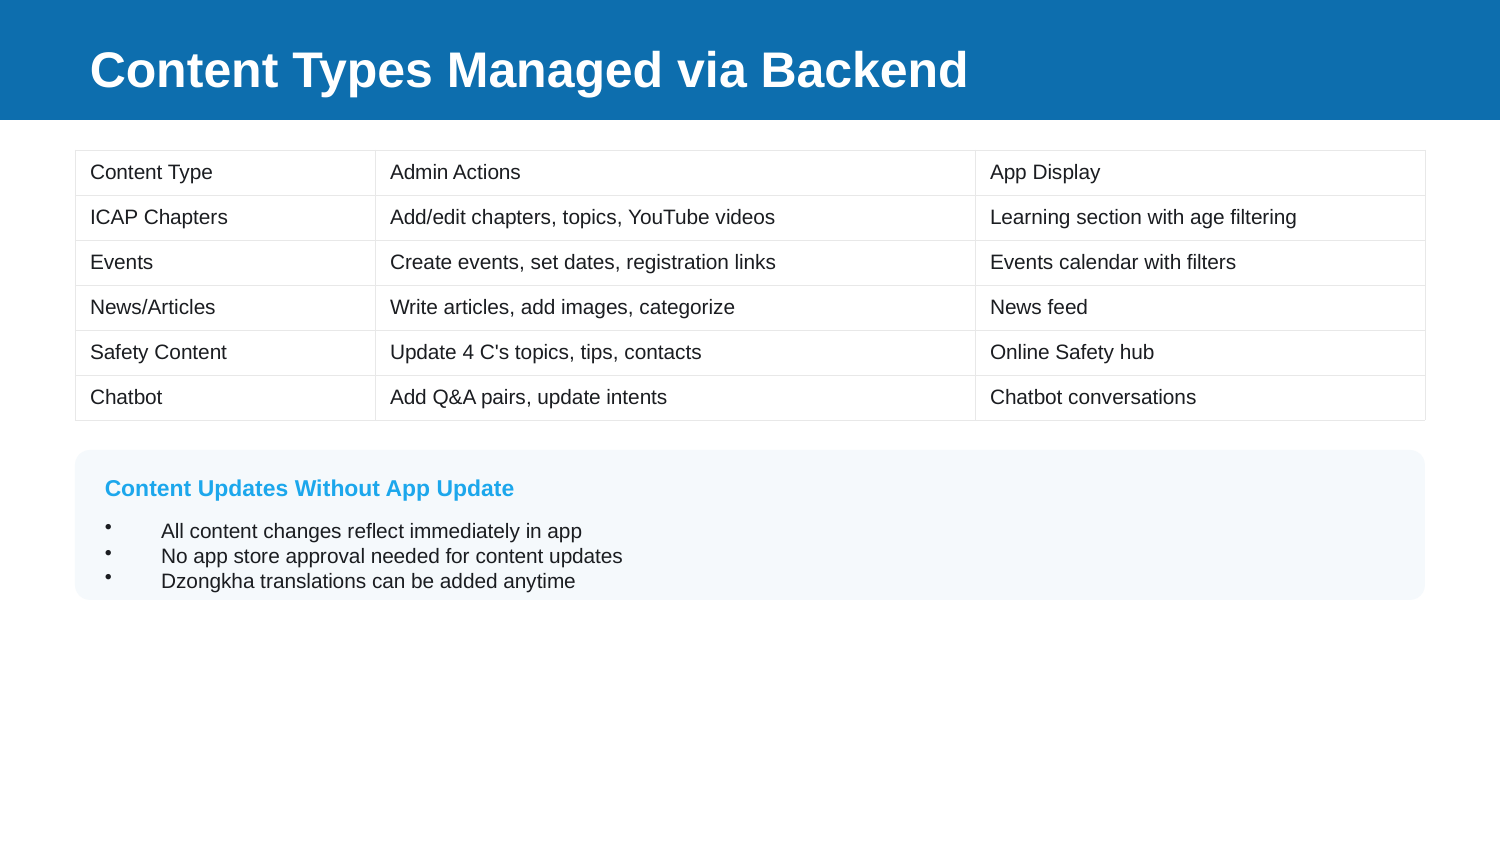

Content Types Managed via Backend
| Content Type | Admin Actions | App Display |
| --- | --- | --- |
| ICAP Chapters | Add/edit chapters, topics, YouTube videos | Learning section with age filtering |
| Events | Create events, set dates, registration links | Events calendar with filters |
| News/Articles | Write articles, add images, categorize | News feed |
| Safety Content | Update 4 C's topics, tips, contacts | Online Safety hub |
| Chatbot | Add Q&A pairs, update intents | Chatbot conversations |

Content Updates Without App Update
All content changes reflect immediately in app
No app store approval needed for content updates
Dzongkha translations can be added anytime